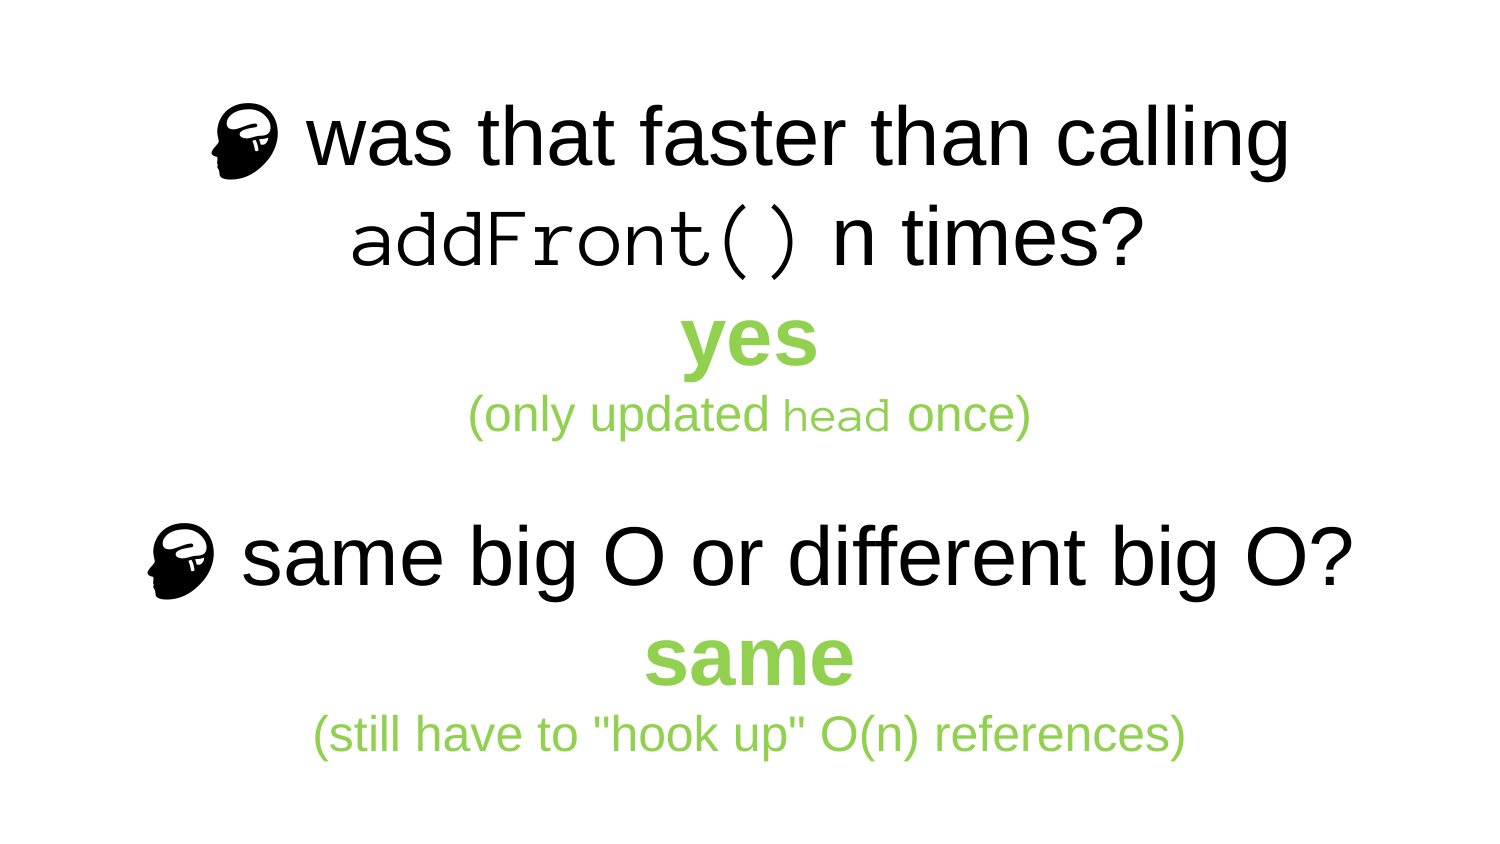

# 🧠 was that faster than calling addFront() n times? yes (only updated head once) 🧠 same big O or different big O? same (still have to "hook up" O(n) references)